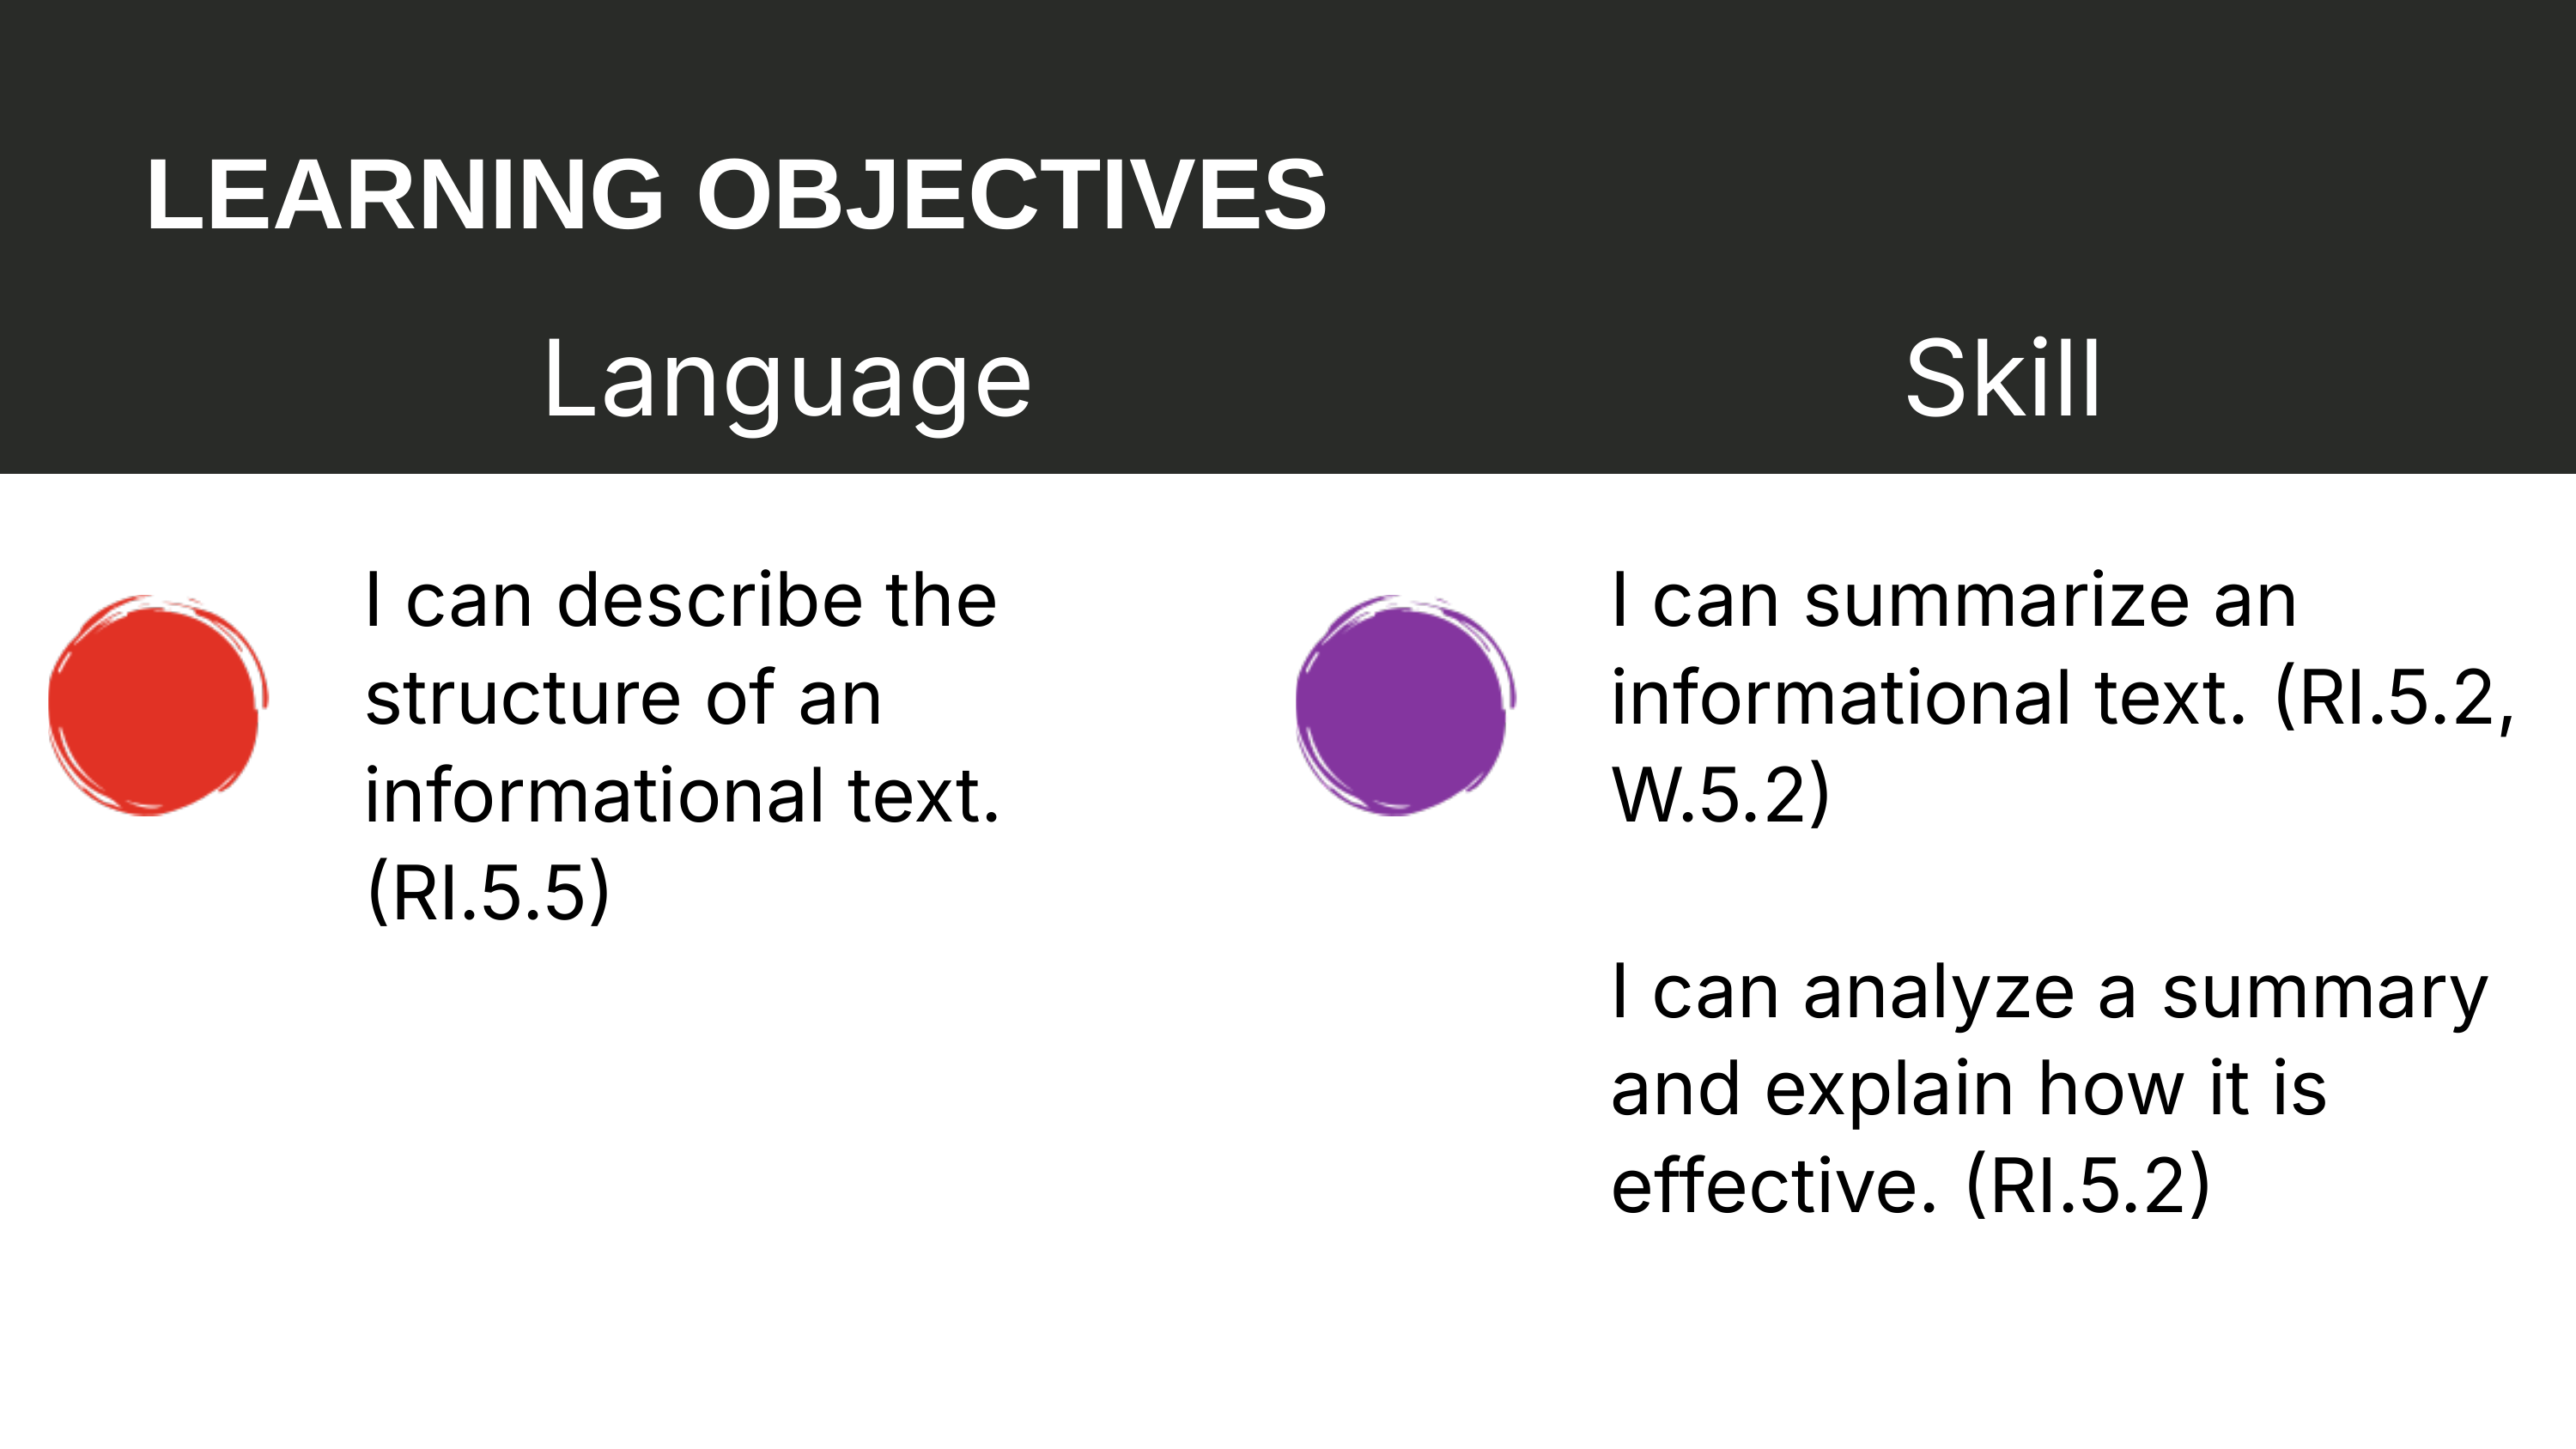

LEARNING OBJECTIVES
Language
Skill
I can describe the structure of an informational text. (RI.5.5)

I can summarize an informational text. (RI.5.2, W.5.2)

I can analyze a summary and explain how it is effective. (RI.5.2)